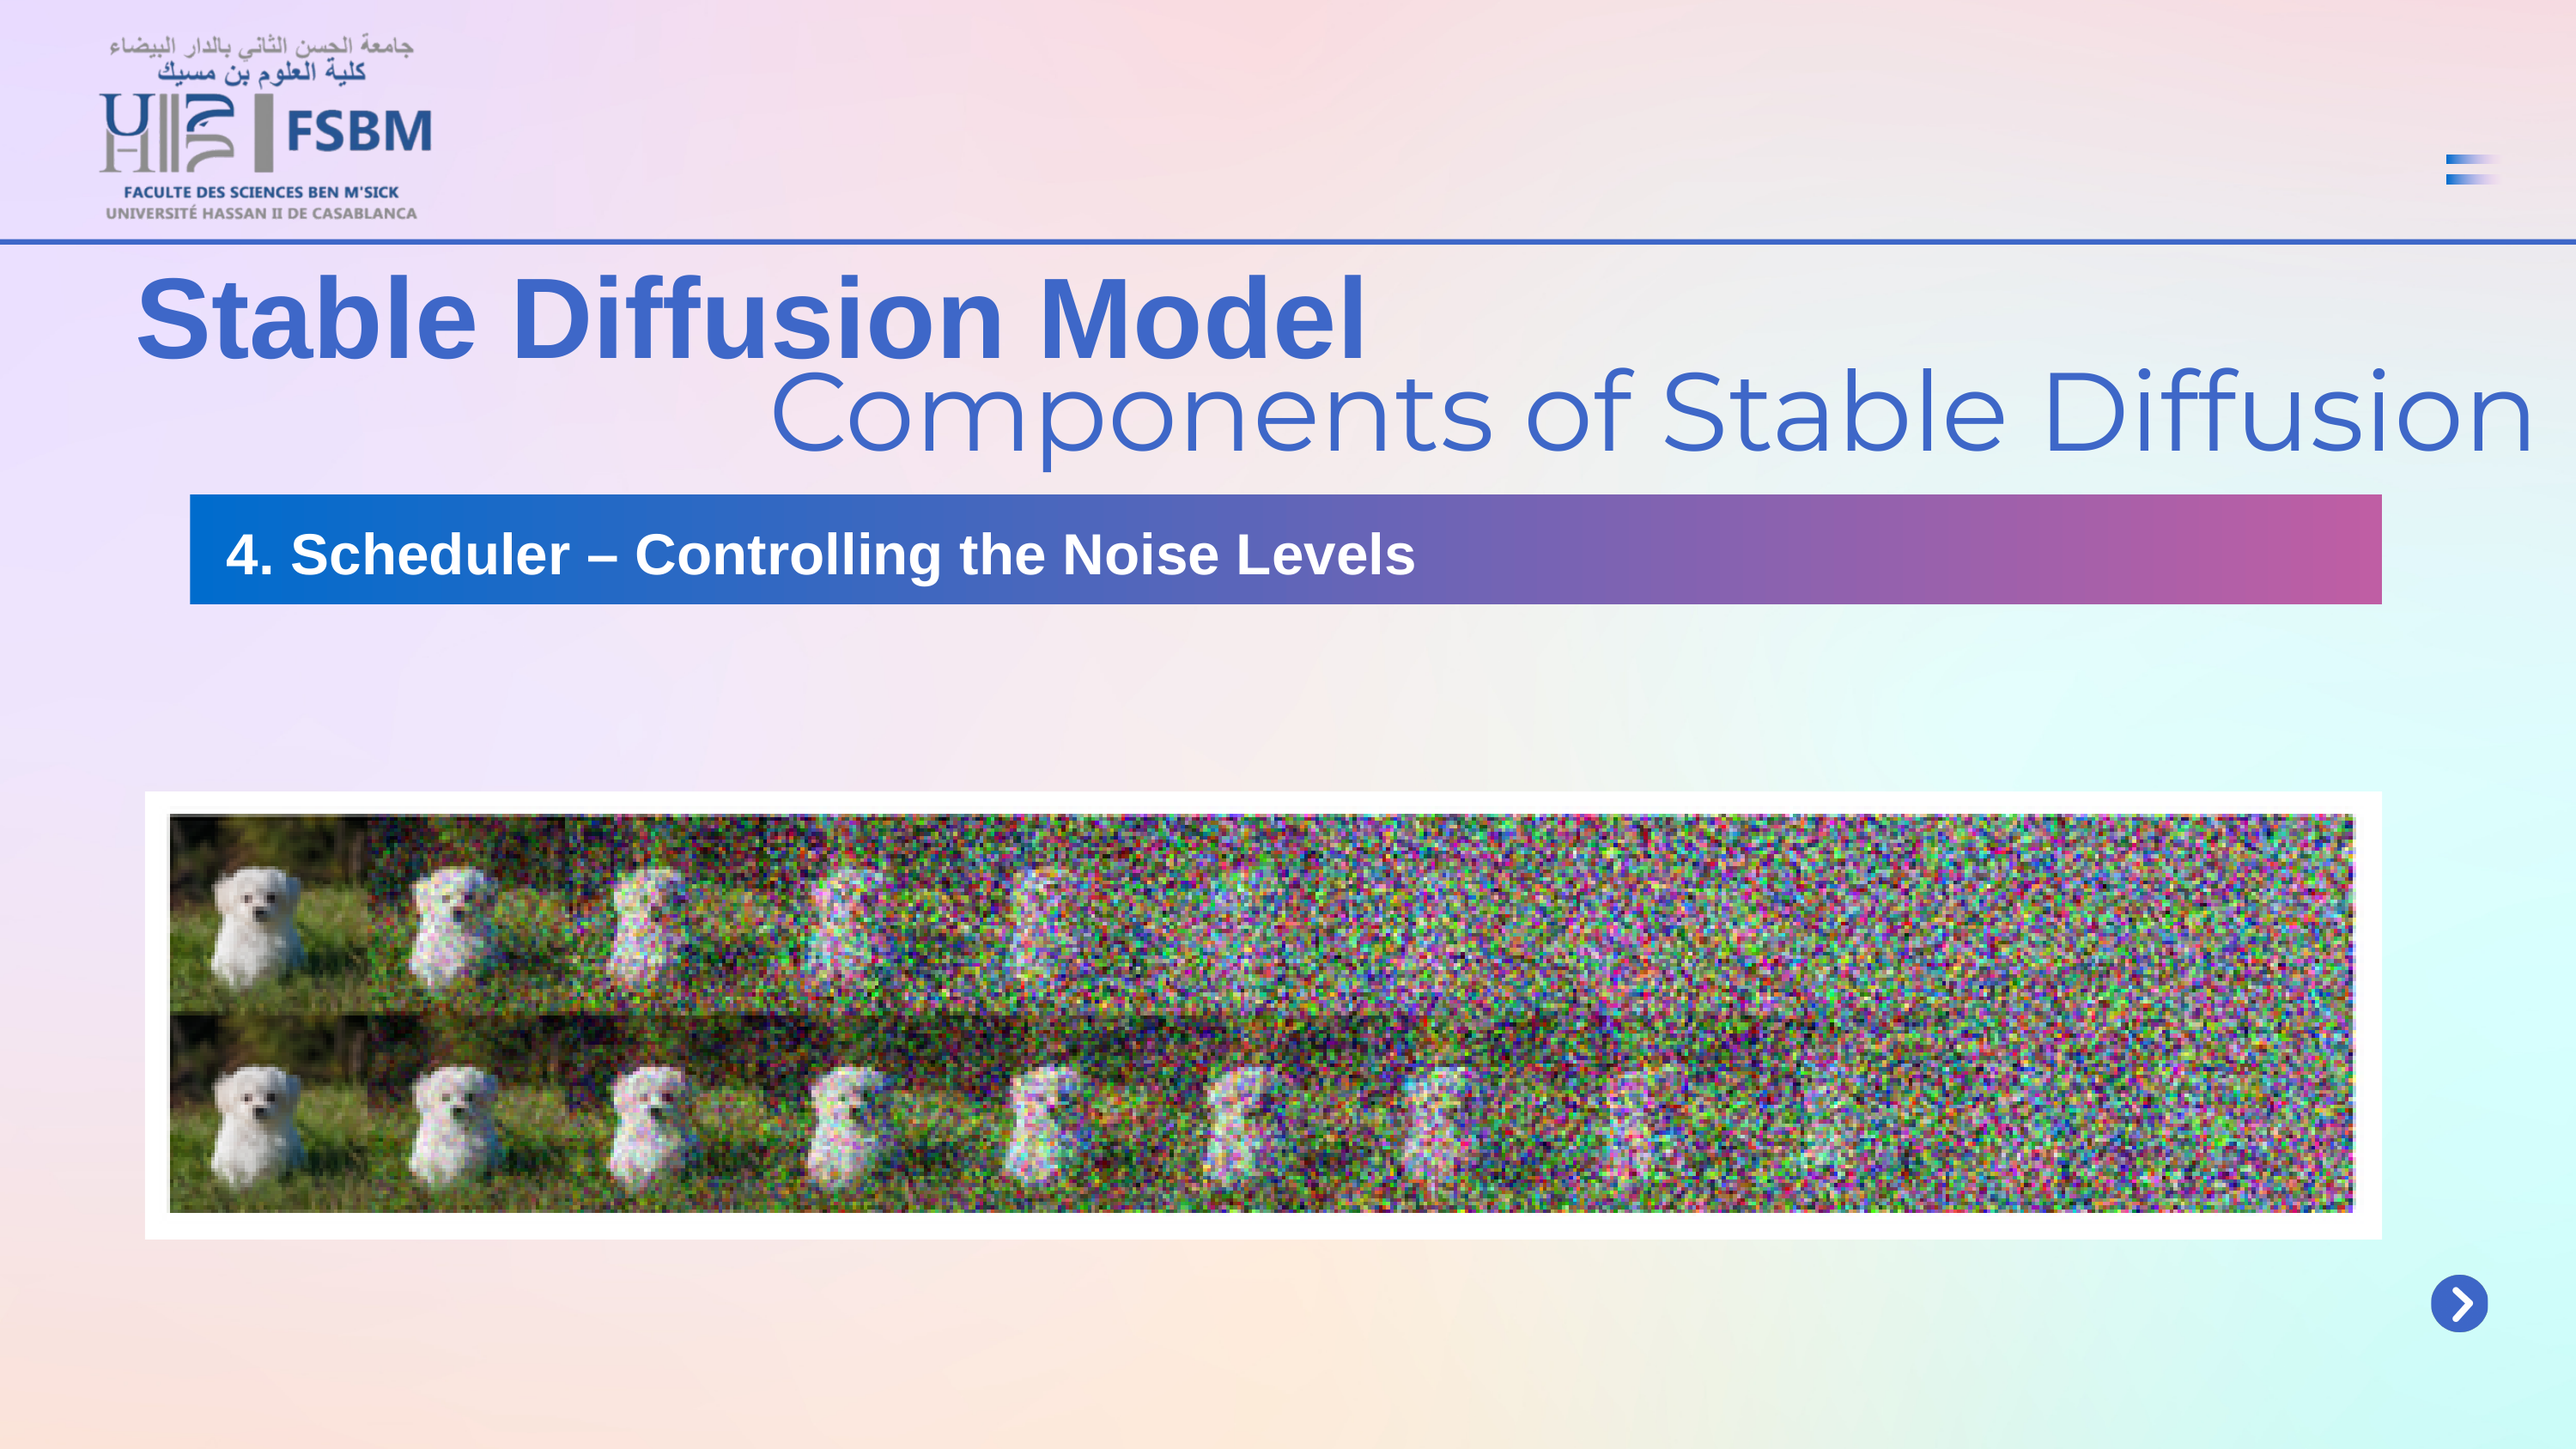

Stable Diffusion Model
Components of Stable Diffusion

4. Scheduler – Controlling the Noise Levels